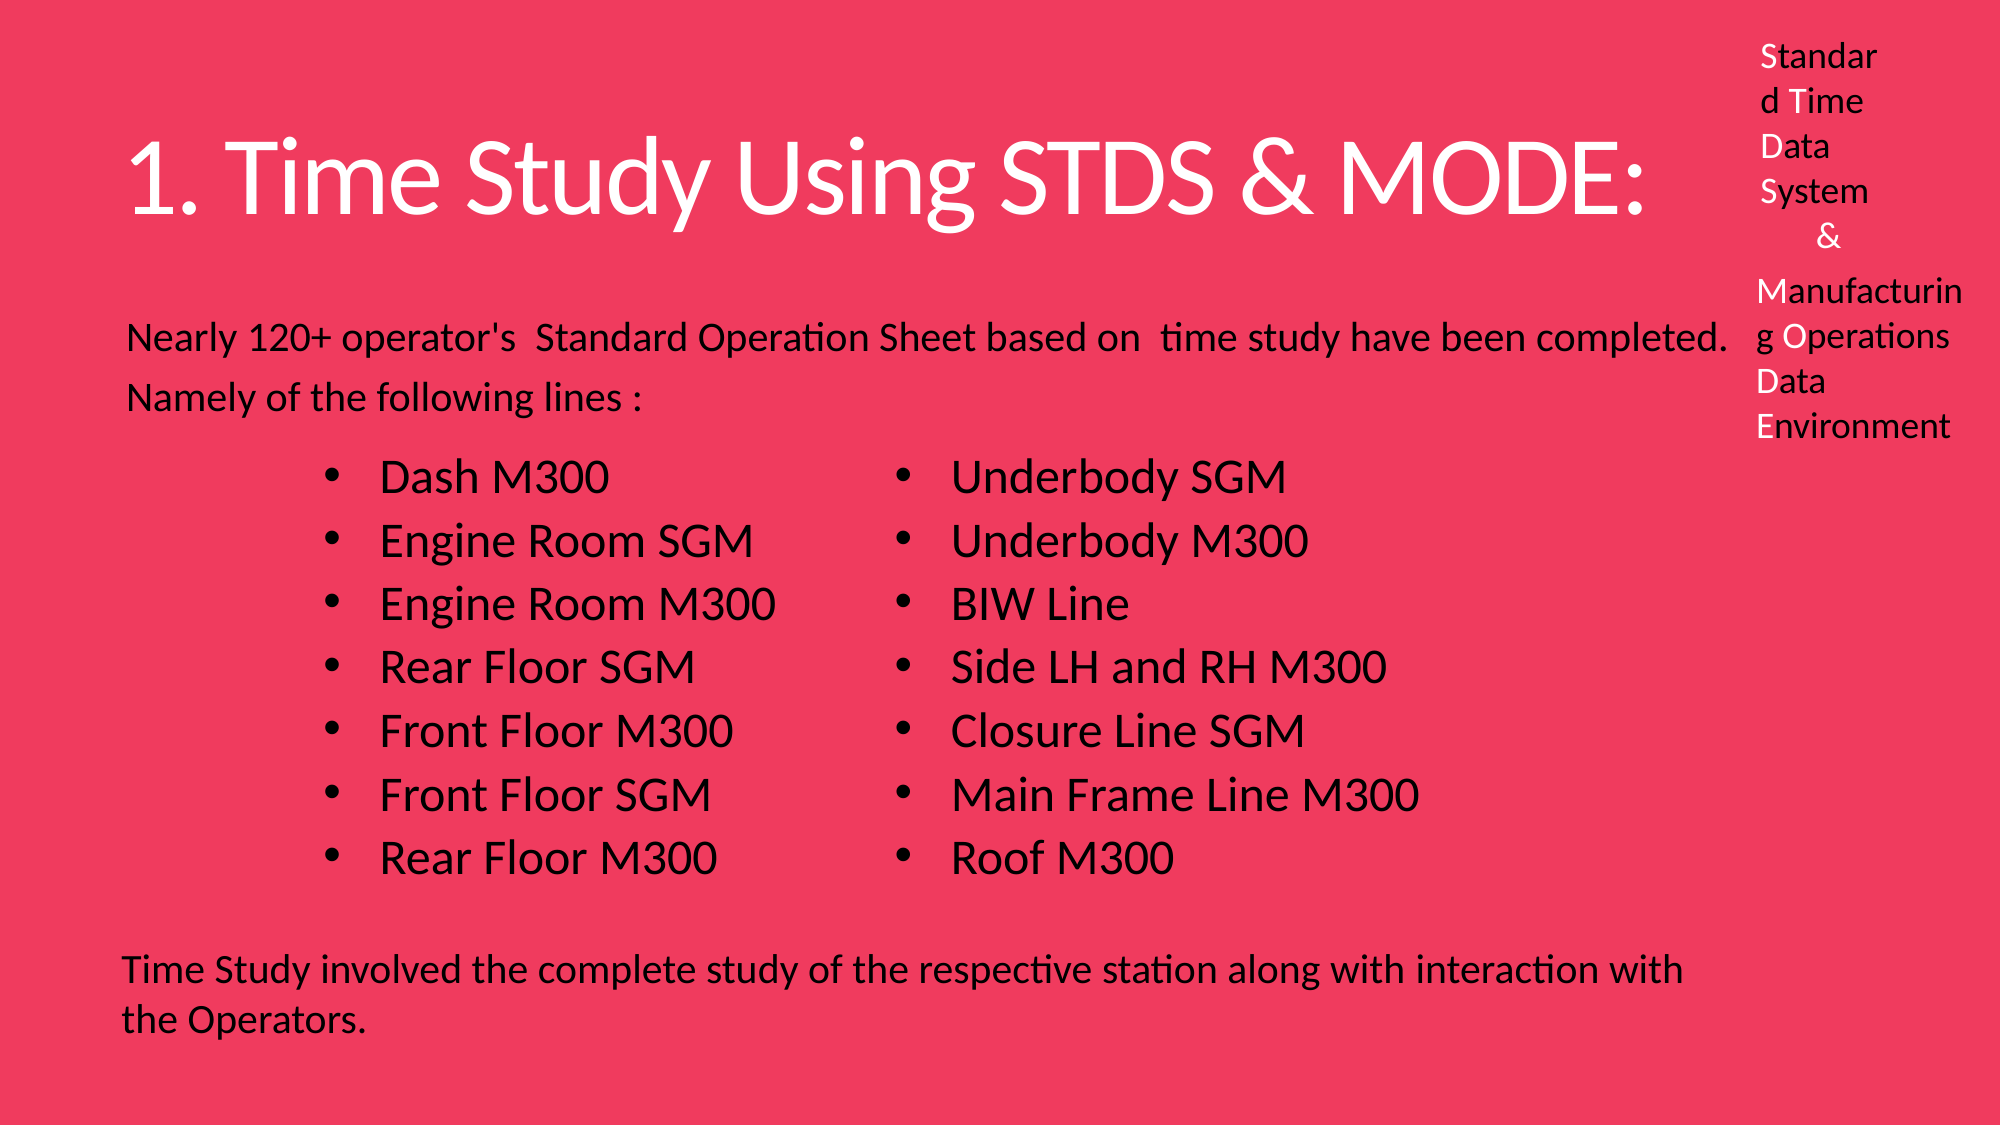

Standard Time Data System
&
1. Time Study Using STDS & MODE:
Manufacturing Operations Data Environment
Nearly 120+ operator's  Standard Operation Sheet based on  time study have been completed.
Namely of the following lines :
Dash M300
Engine Room SGM
Engine Room M300
Rear Floor SGM
Front Floor M300
Front Floor SGM
Rear Floor M300
Underbody SGM
Underbody M300
BIW Line
Side LH and RH M300
Closure Line SGM
Main Frame Line M300
Roof M300
Time Study involved the complete study of the respective station along with interaction with the Operators.